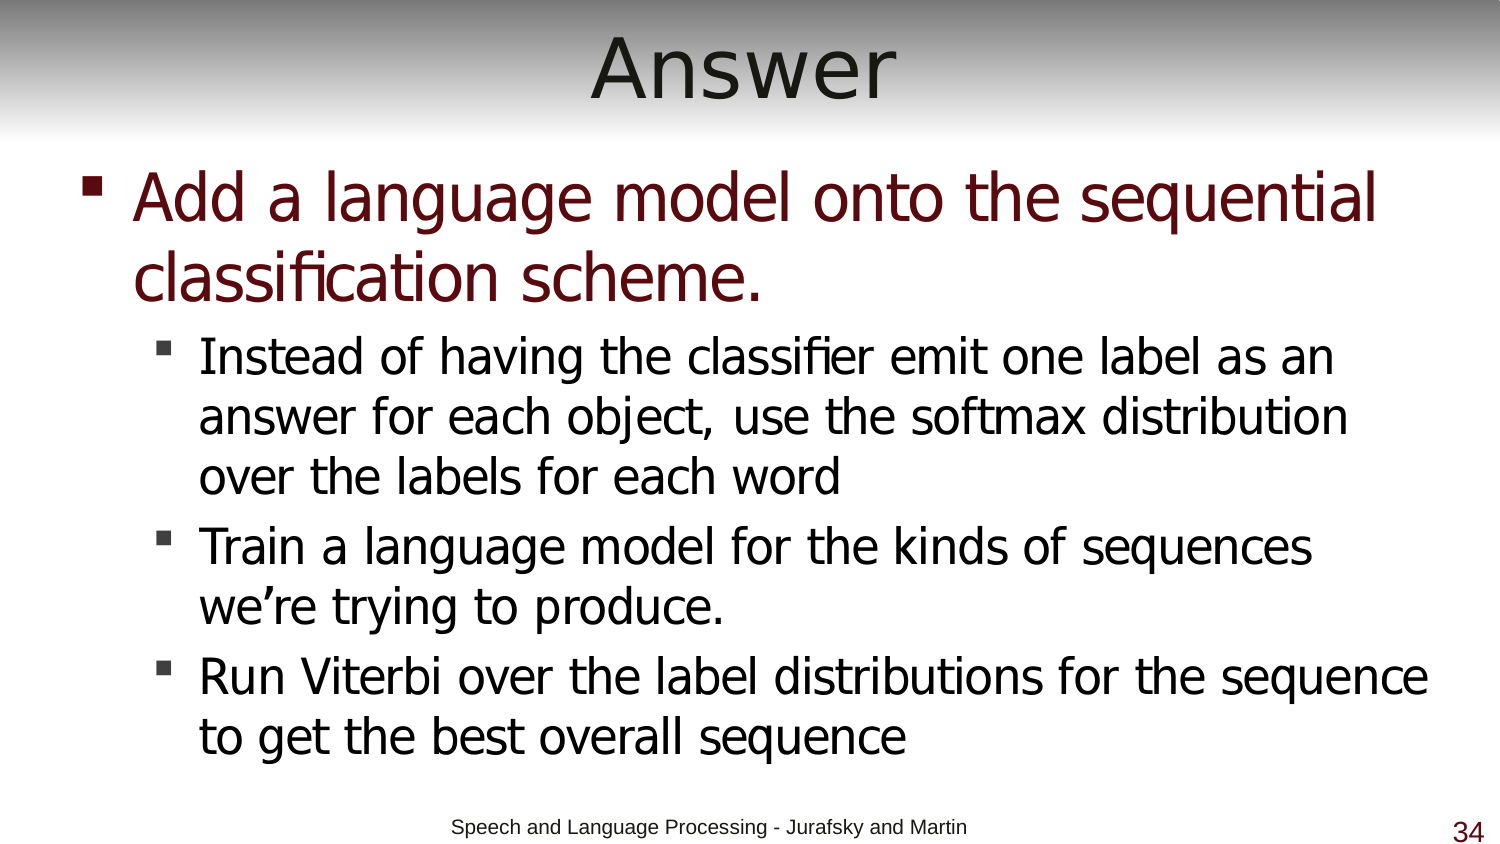

# Answer
Add a language model onto the sequential classification scheme.
Instead of having the classifier emit one label as an answer for each object, use the softmax distribution over the labels for each word
Train a language model for the kinds of sequences we’re trying to produce.
Run Viterbi over the label distributions for the sequence to get the best overall sequence
                                         Speech and Language Processing - Jurafsky and Martin
34